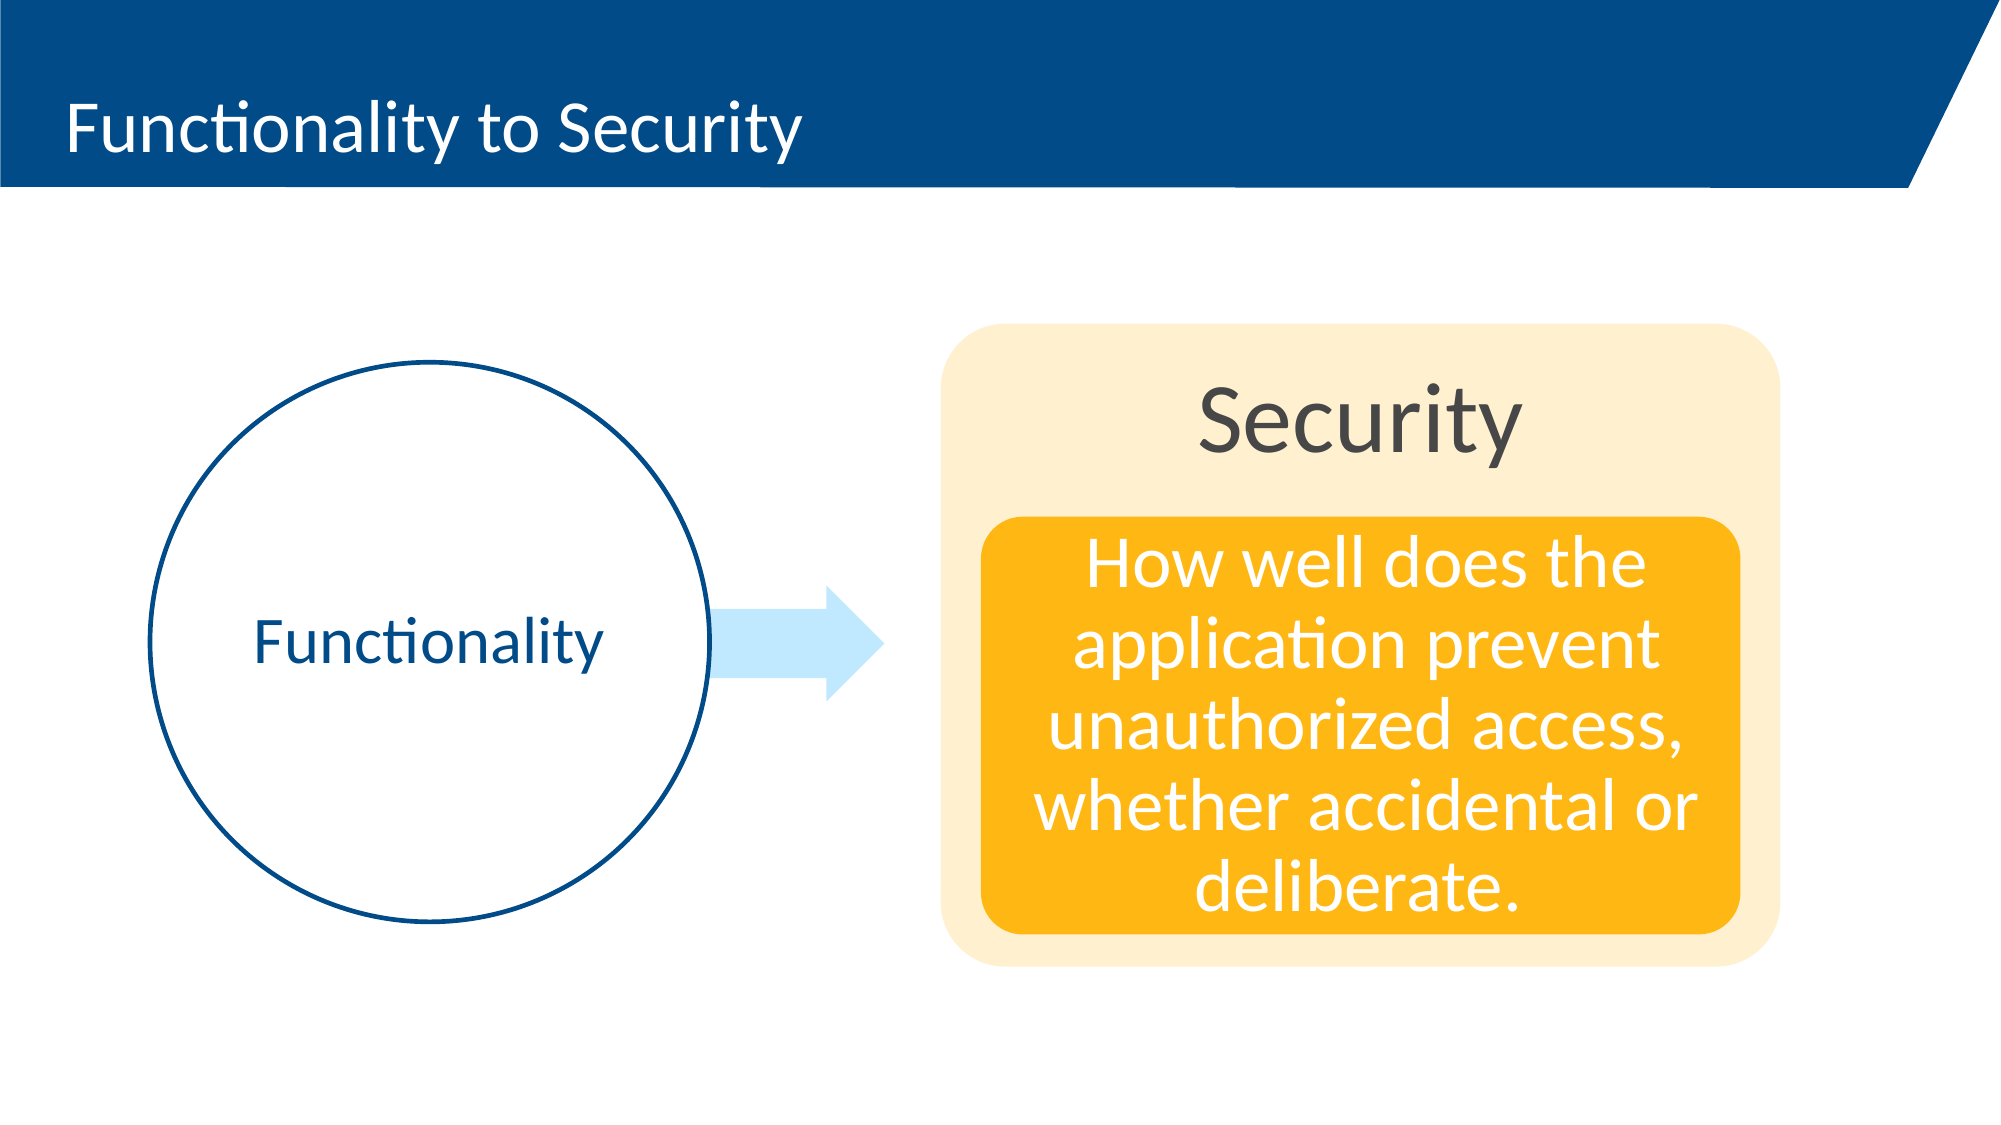

# Functionality to Security
Security
How well does the application prevent unauthorized access, whether accidental or deliberate.

Functionality